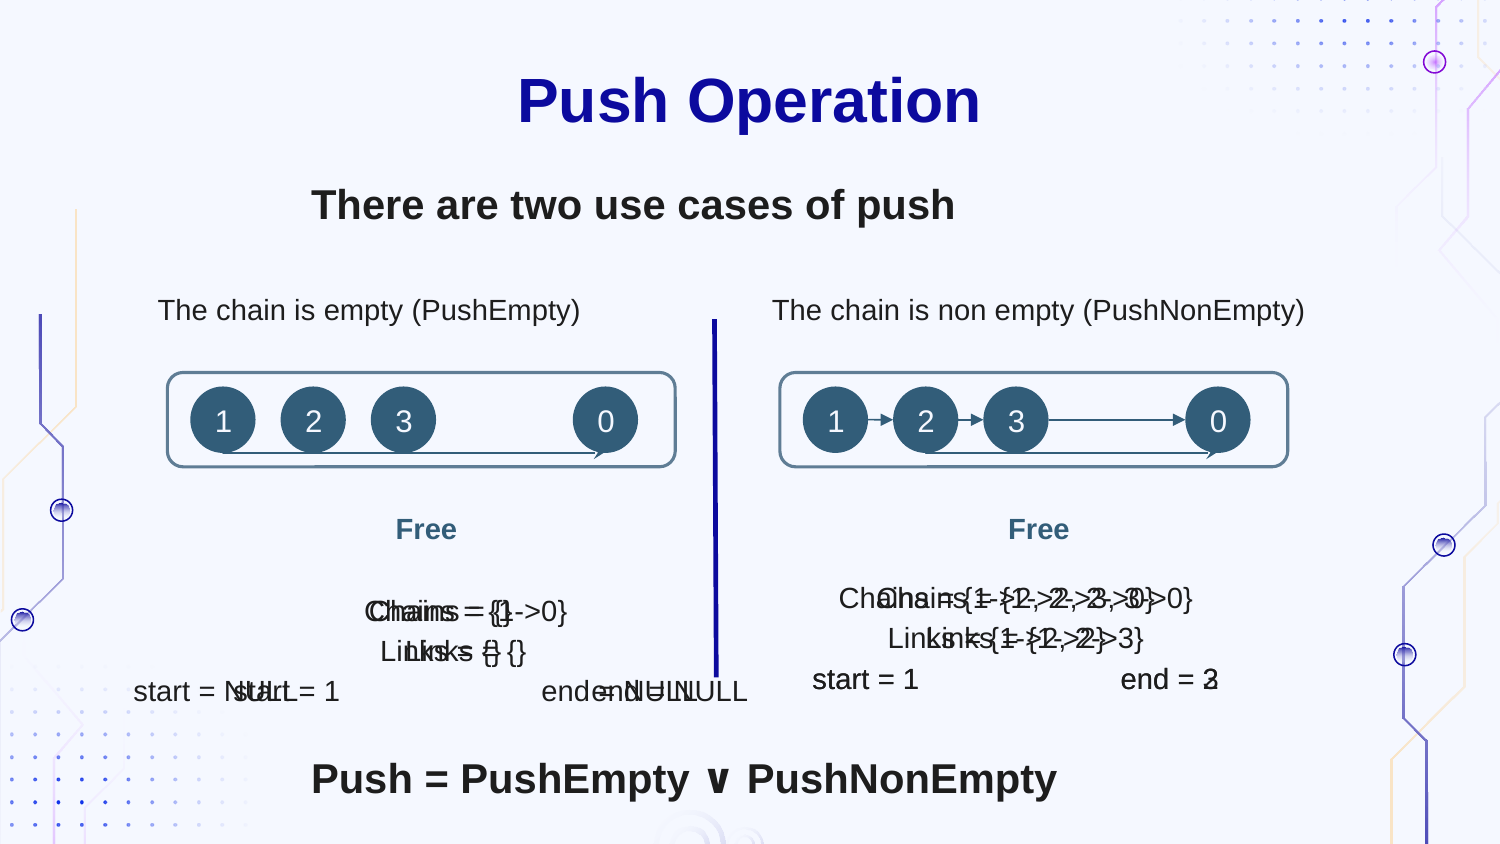

# Push Operation
There are two use cases of push
The chain is empty (PushEmpty)
The chain is non empty (PushNonEmpty)

1
2
3
0

1
2
3
0
Free
Free
Chains = {1->2, 2->0}
Links = {1->2}
start = 1		 end = 2
Chains = {1->2, 2->3, 3->0}
Links = {1->2, 2->3}
start = 1		 end = 3
Chains = {}
Links = {}
start = NULL		 end = NULL
Chains = {1->0}
Links = {}
start = 1		 end = NULL
Push = PushEmpty ∨ PushNonEmpty